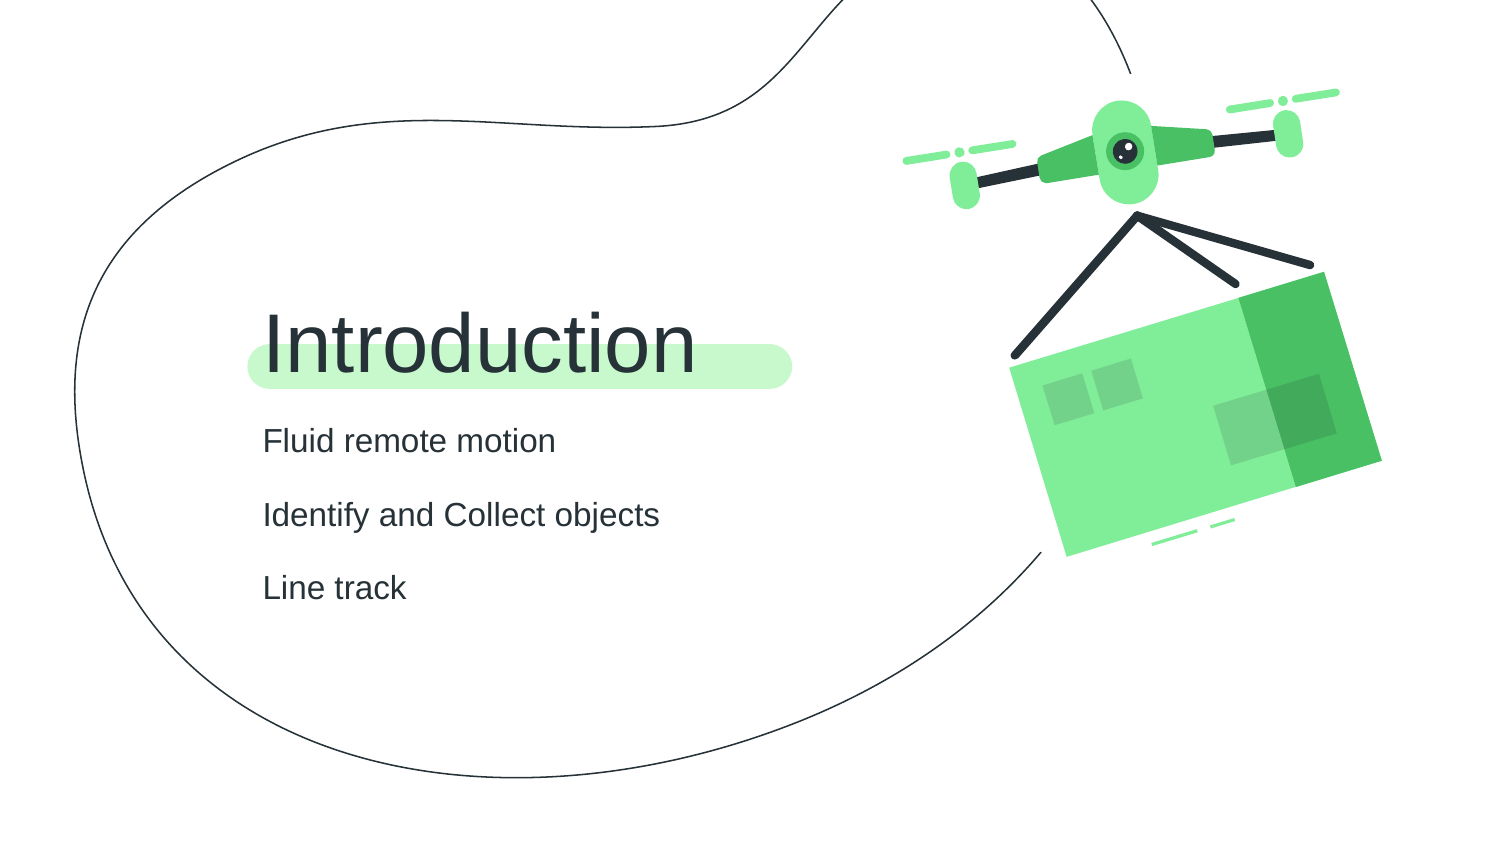

# Introduction

Fluid remote motion
Identify and Collect objects
Line track